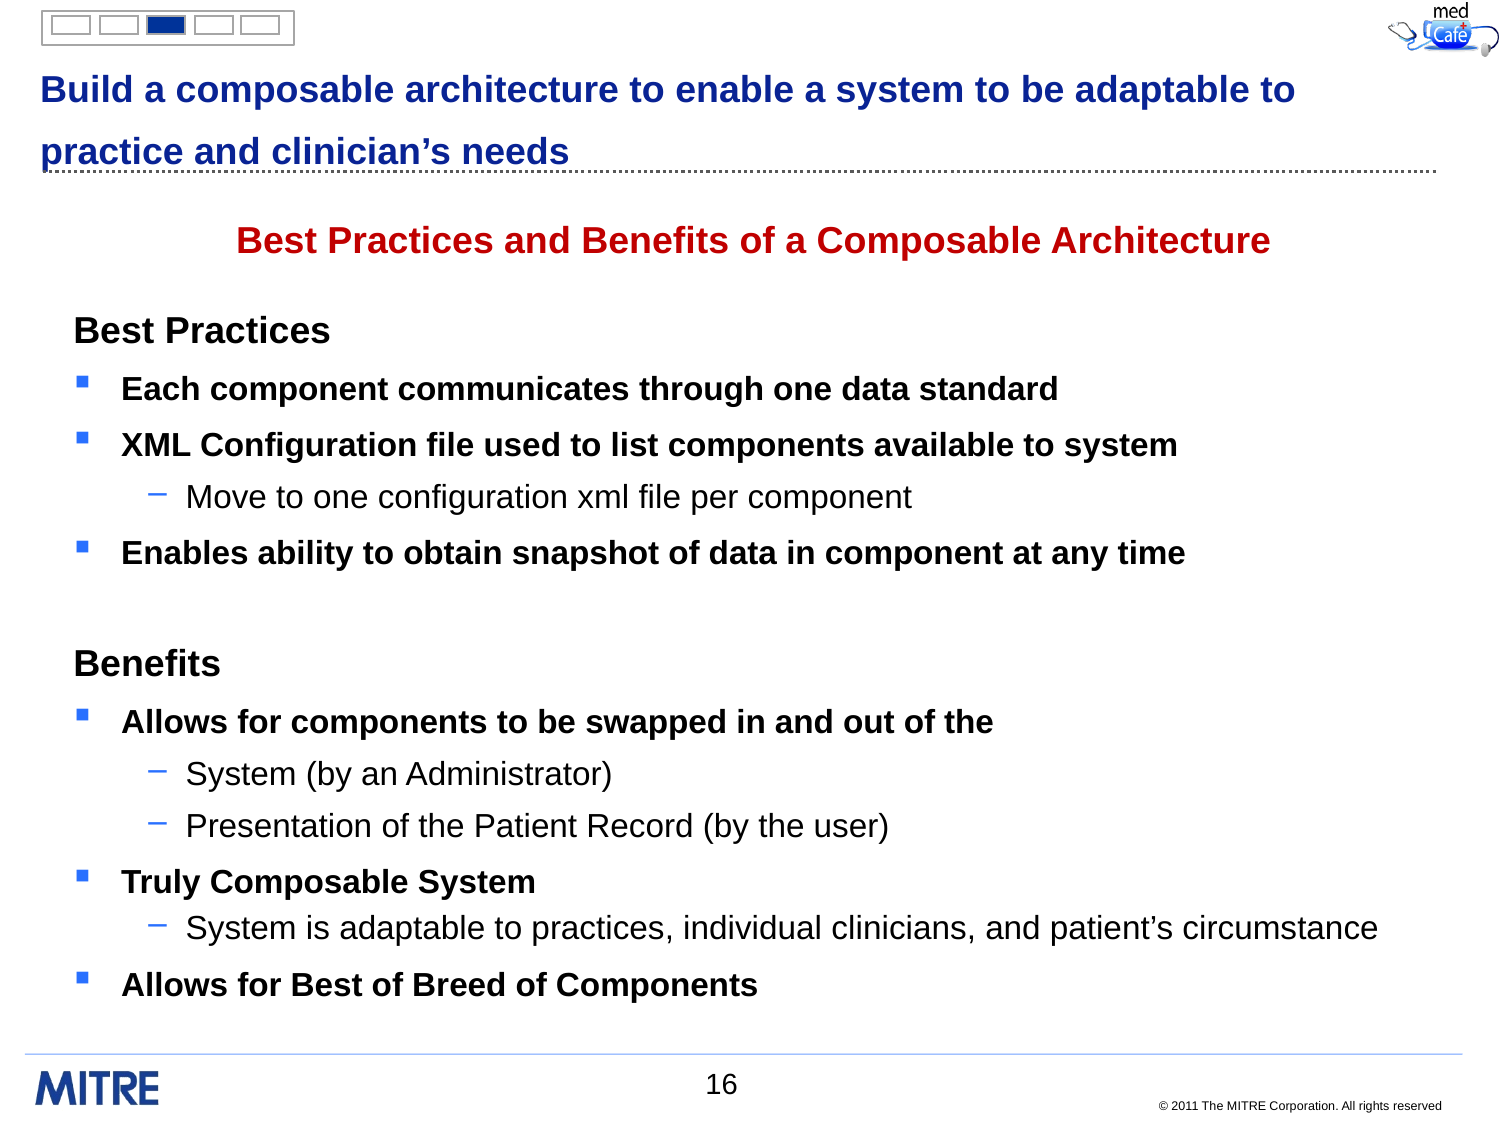

# Build a composable architecture to enable a system to be adaptable to practice and clinician’s needs
Best Practices and Benefits of a Composable Architecture
Best Practices
Each component communicates through one data standard
XML Configuration file used to list components available to system
Move to one configuration xml file per component
Enables ability to obtain snapshot of data in component at any time

Benefits
Allows for components to be swapped in and out of the
System (by an Administrator)
Presentation of the Patient Record (by the user)
Truly Composable System
System is adaptable to practices, individual clinicians, and patient’s circumstance
Allows for Best of Breed of Components